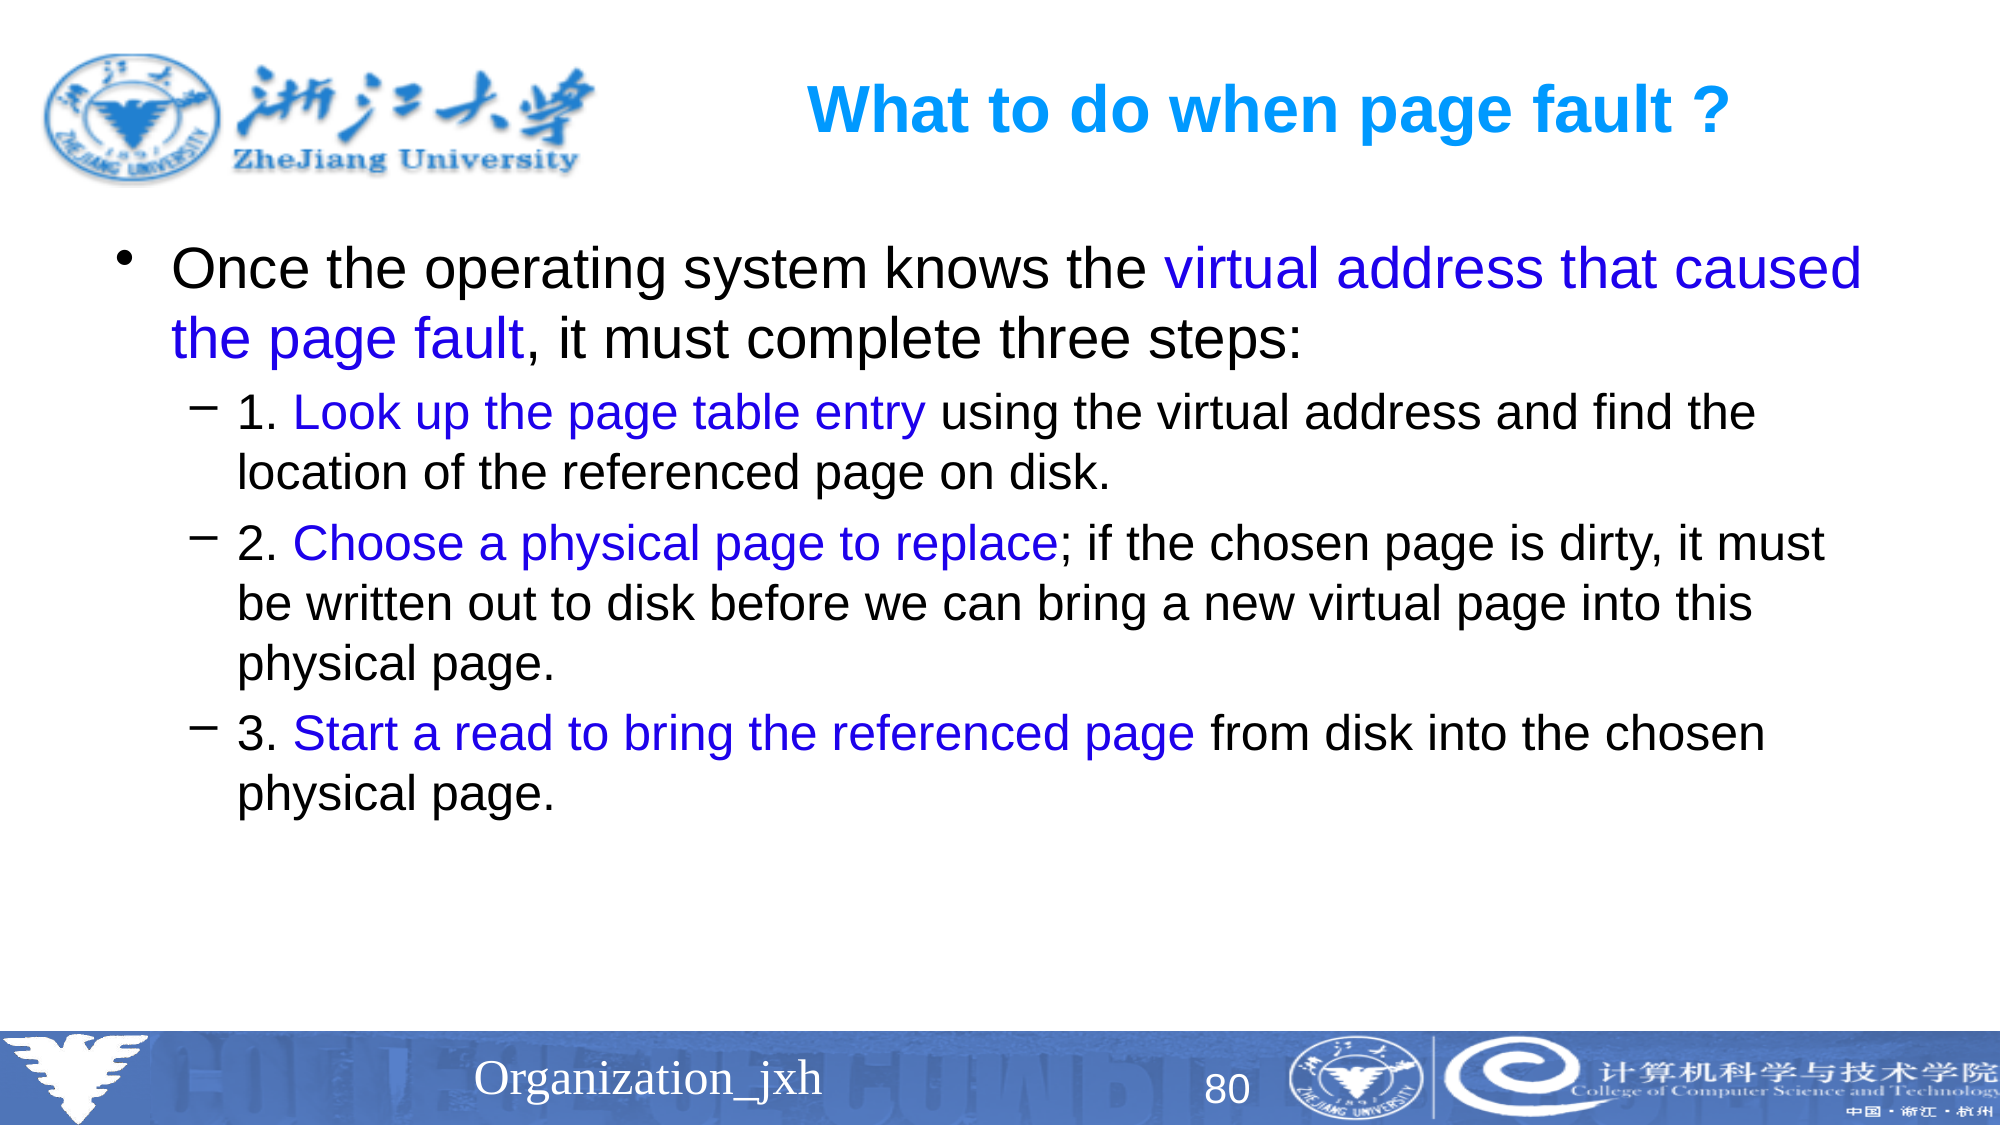

# What to do when page fault ?
Once the operating system knows the virtual address that caused the page fault, it must complete three steps:
1. Look up the page table entry using the virtual address and find the location of the referenced page on disk.
2. Choose a physical page to replace; if the chosen page is dirty, it must be written out to disk before we can bring a new virtual page into this physical page.
3. Start a read to bring the referenced page from disk into the chosen physical page.